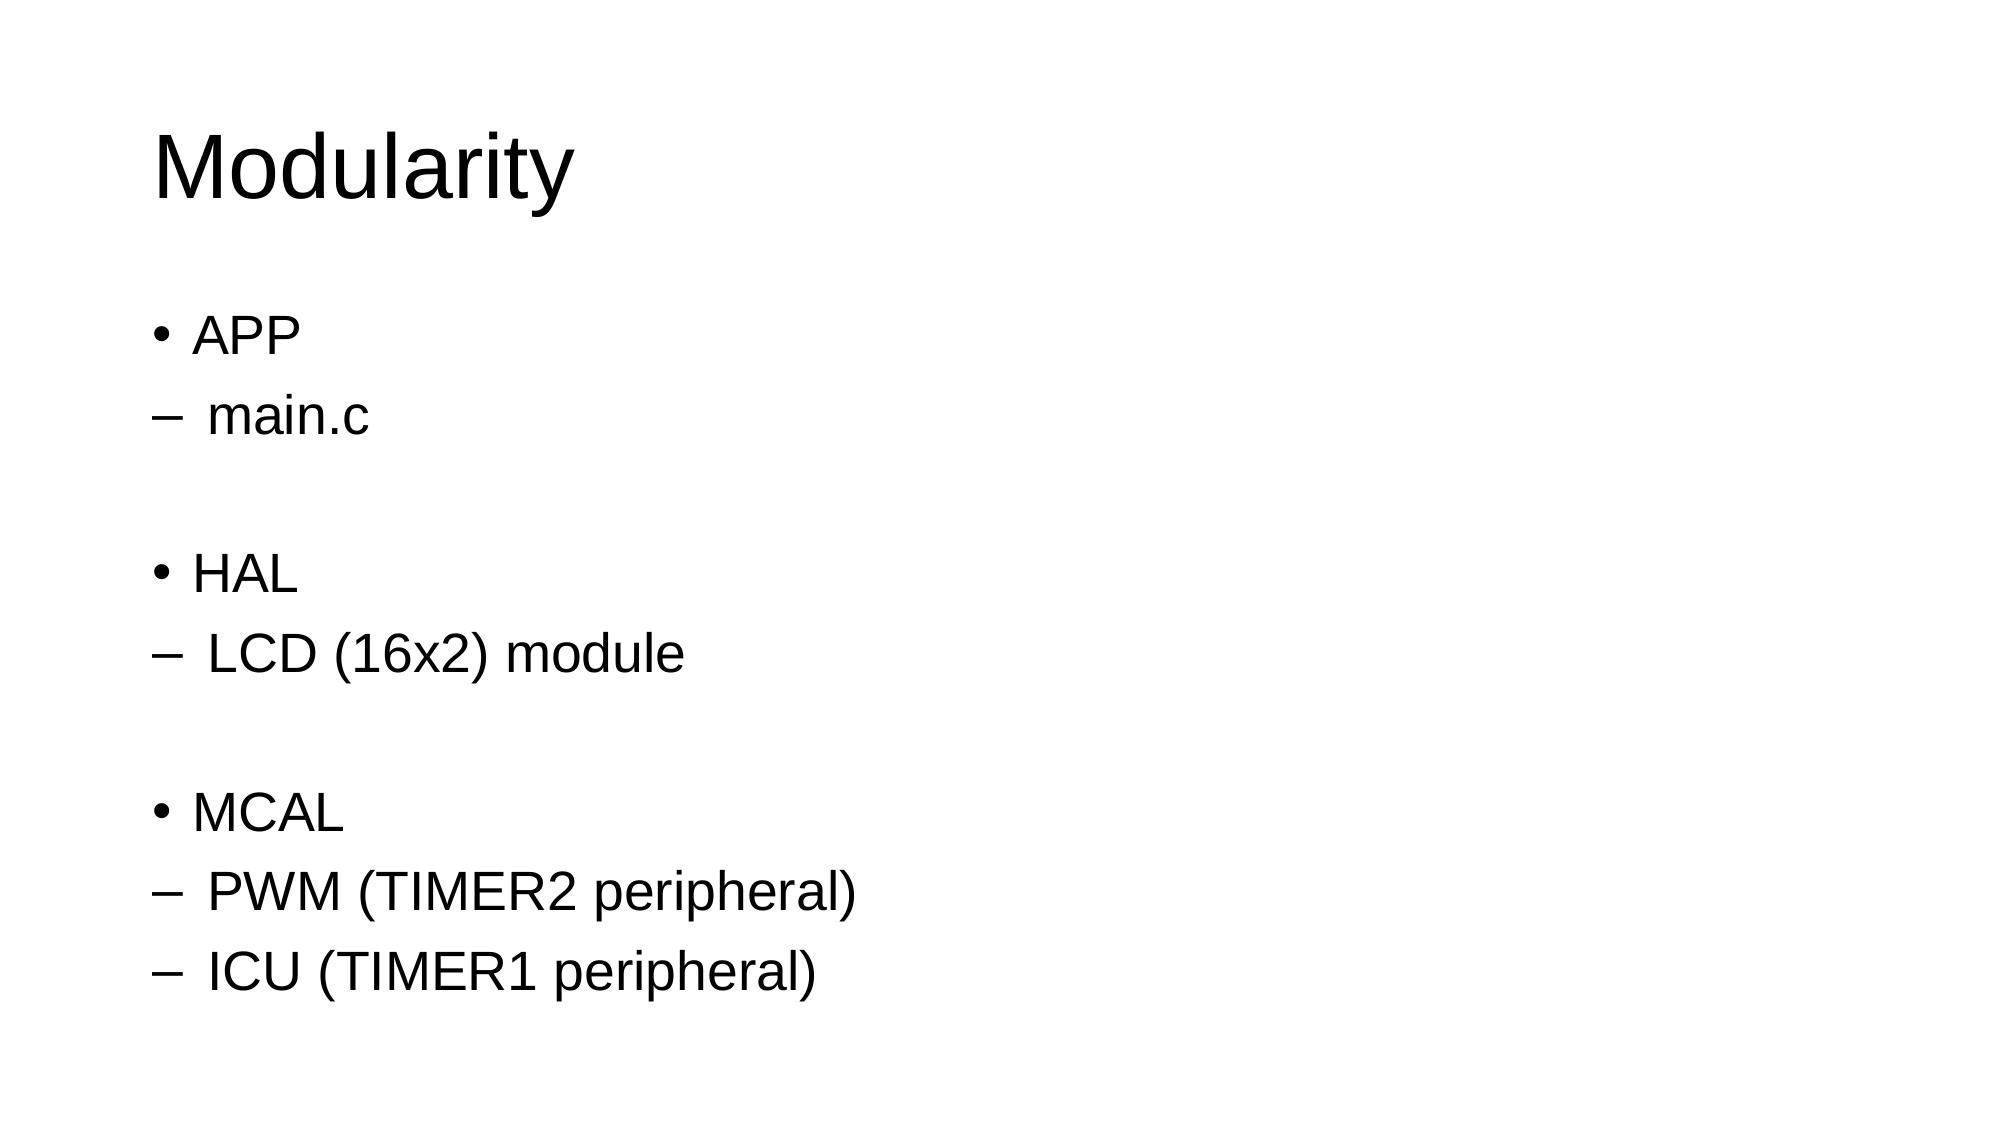

# Modularity
APP
 main.c

HAL
 LCD (16x2) module

MCAL
 PWM (TIMER2 peripheral)
 ICU (TIMER1 peripheral)